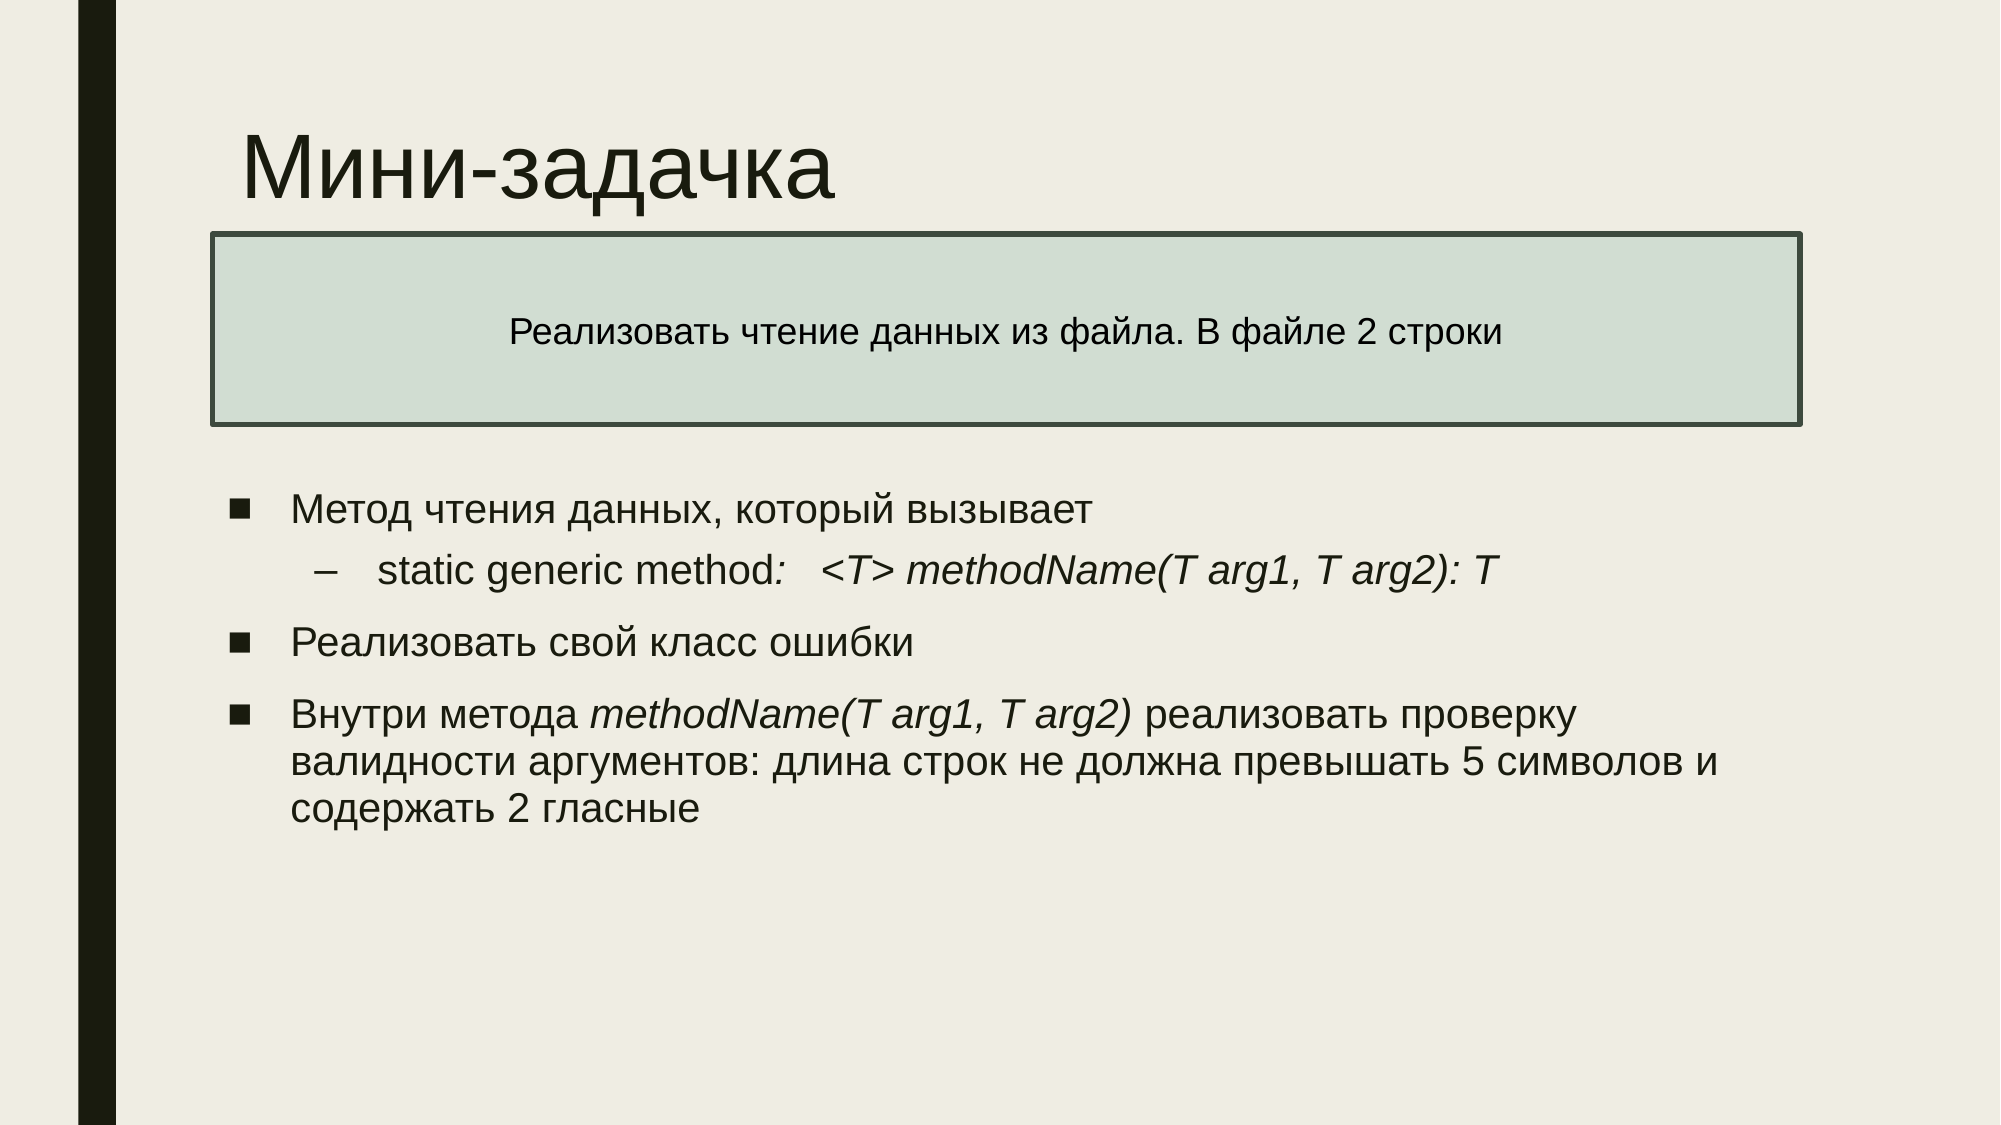

# Мини-задачка
Реализовать чтение данных из файла. В файле 2 строки
Метод чтения данных, который вызывает
static generic method:   <T> methodName(T arg1, T arg2): T
Реализовать свой класс ошибки
Внутри метода methodName(T arg1, T arg2) реализовать проверку валидности аргументов: длина строк не должна превышать 5 символов и содержать 2 гласные